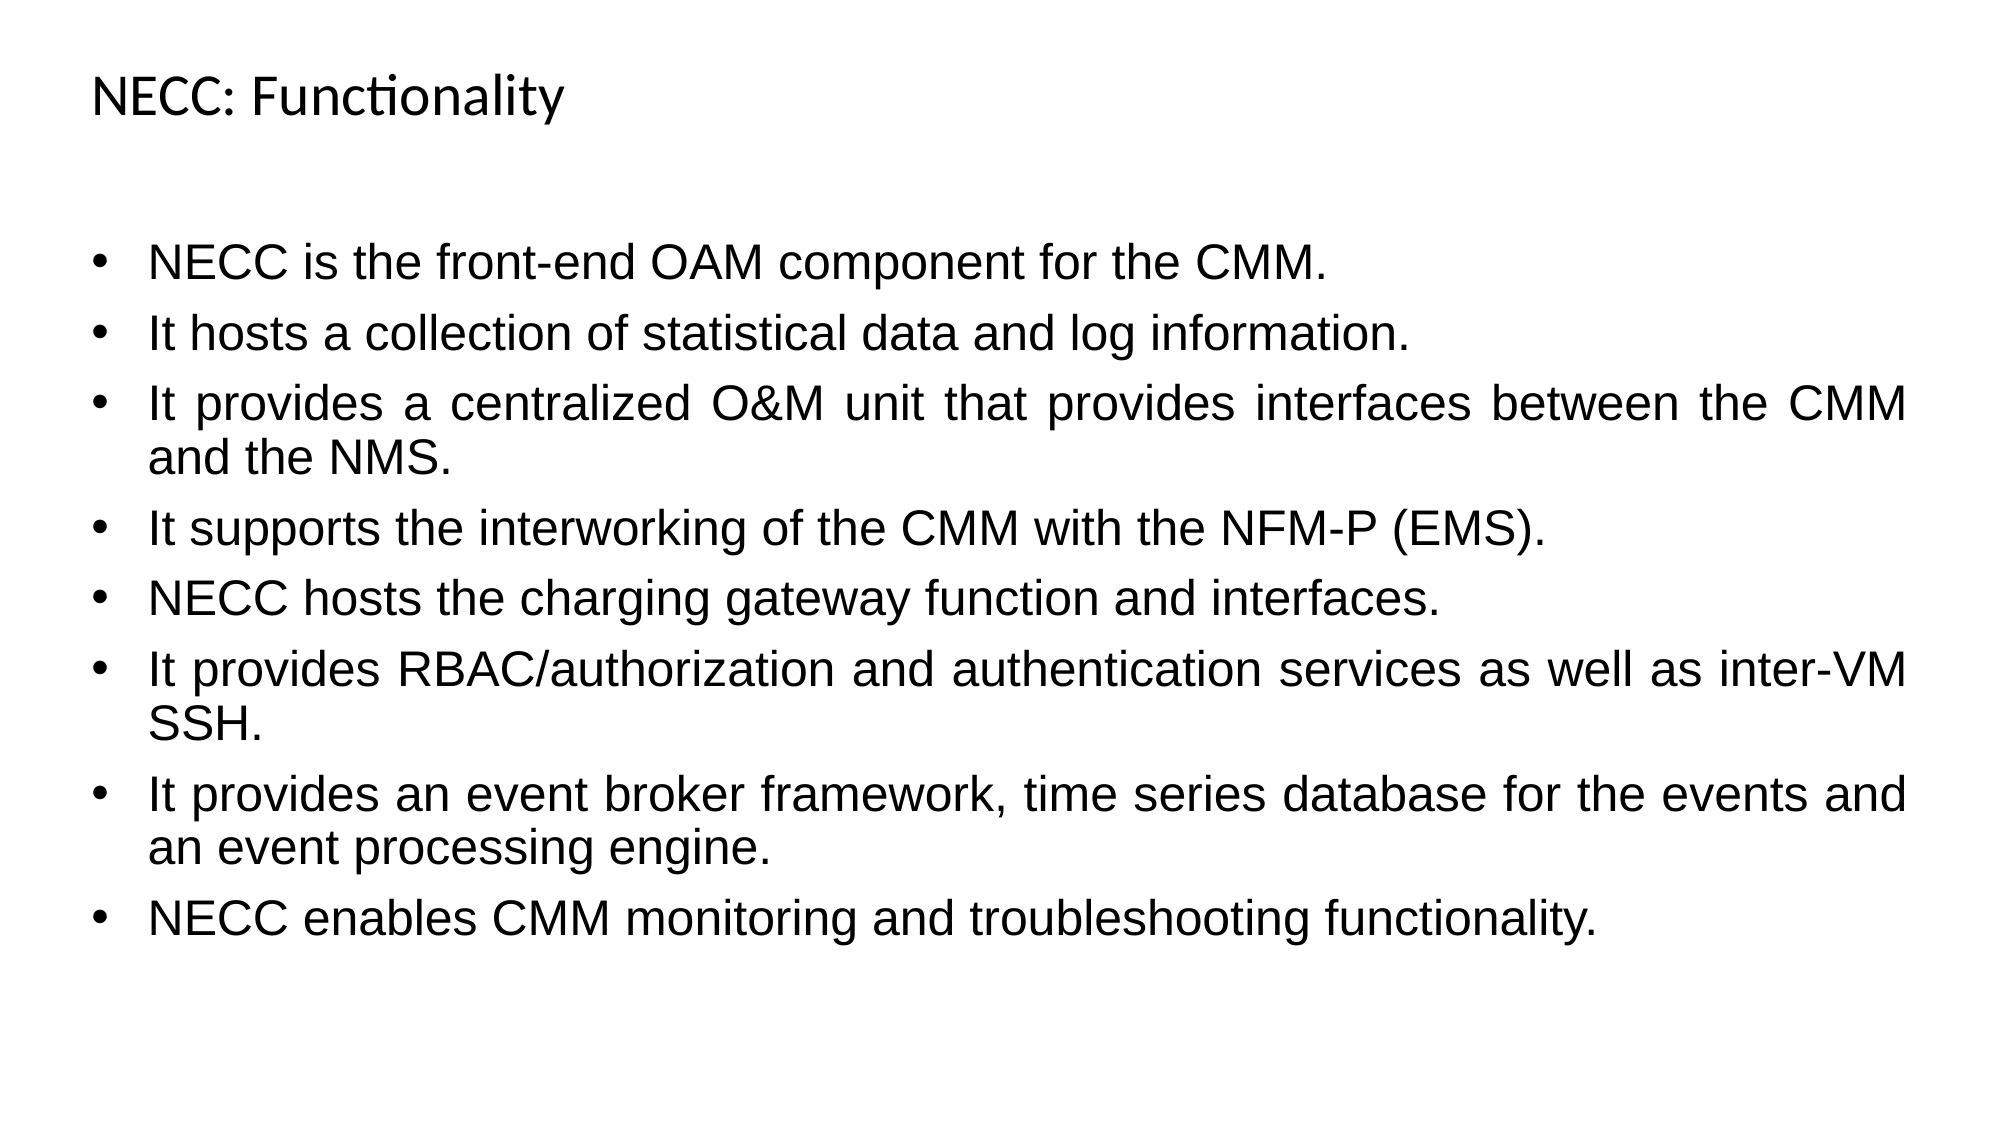

# NECC: Functionality

NECC is the front-end OAM component for the CMM.
It hosts a collection of statistical data and log information.
It provides a centralized O&M unit that provides interfaces between the CMM and the NMS.
It supports the interworking of the CMM with the NFM-P (EMS).
NECC hosts the charging gateway function and interfaces.
It provides RBAC/authorization and authentication services as well as inter-VM SSH.
It provides an event broker framework, time series database for the events and an event processing engine.
NECC enables CMM monitoring and troubleshooting functionality.